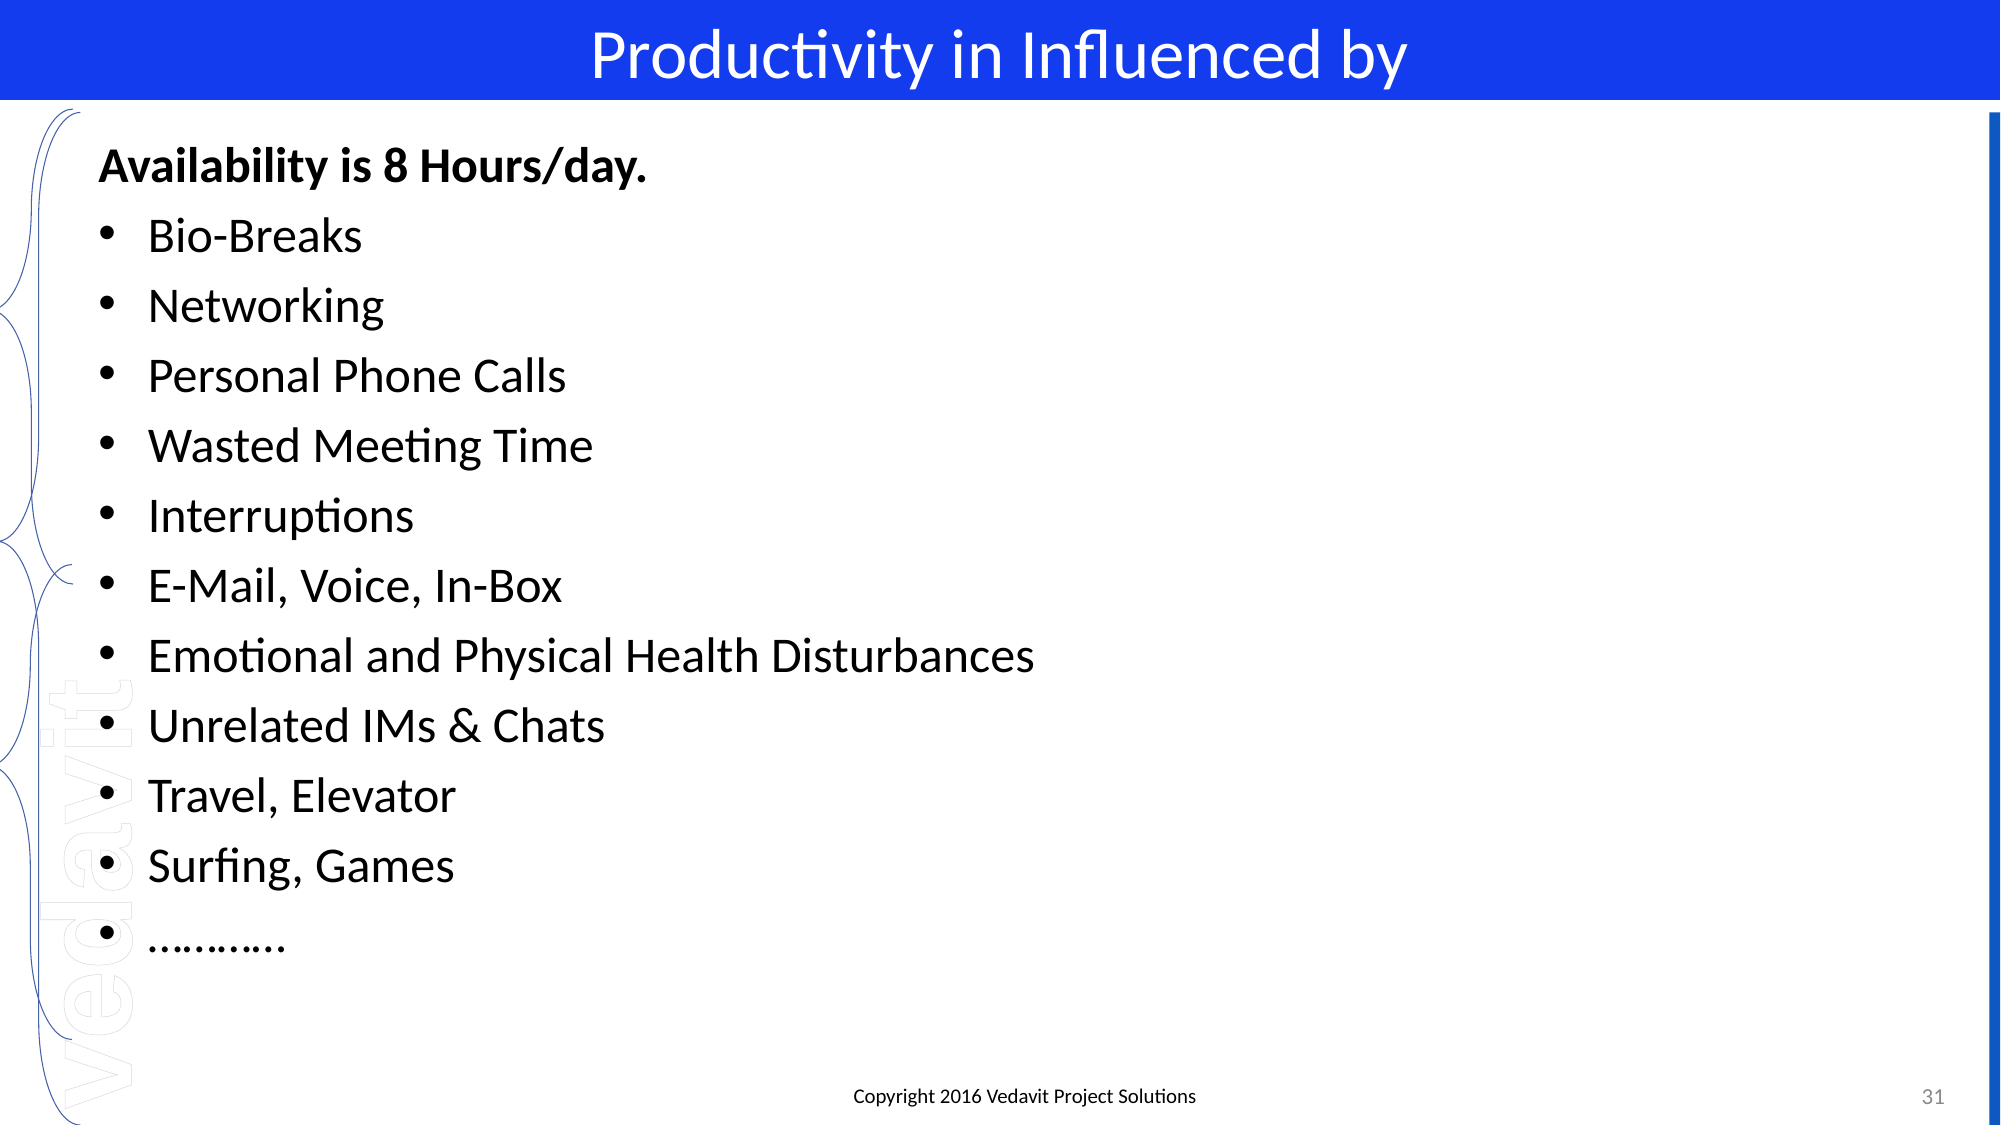

# Productivity in Influenced by

Availability is 8 Hours/day.
Bio-Breaks
Networking
Personal Phone Calls
Wasted Meeting Time
Interruptions
E-Mail, Voice, In-Box
Emotional and Physical Health Disturbances
Unrelated IMs & Chats
Travel, Elevator
Surfing, Games
…………

31